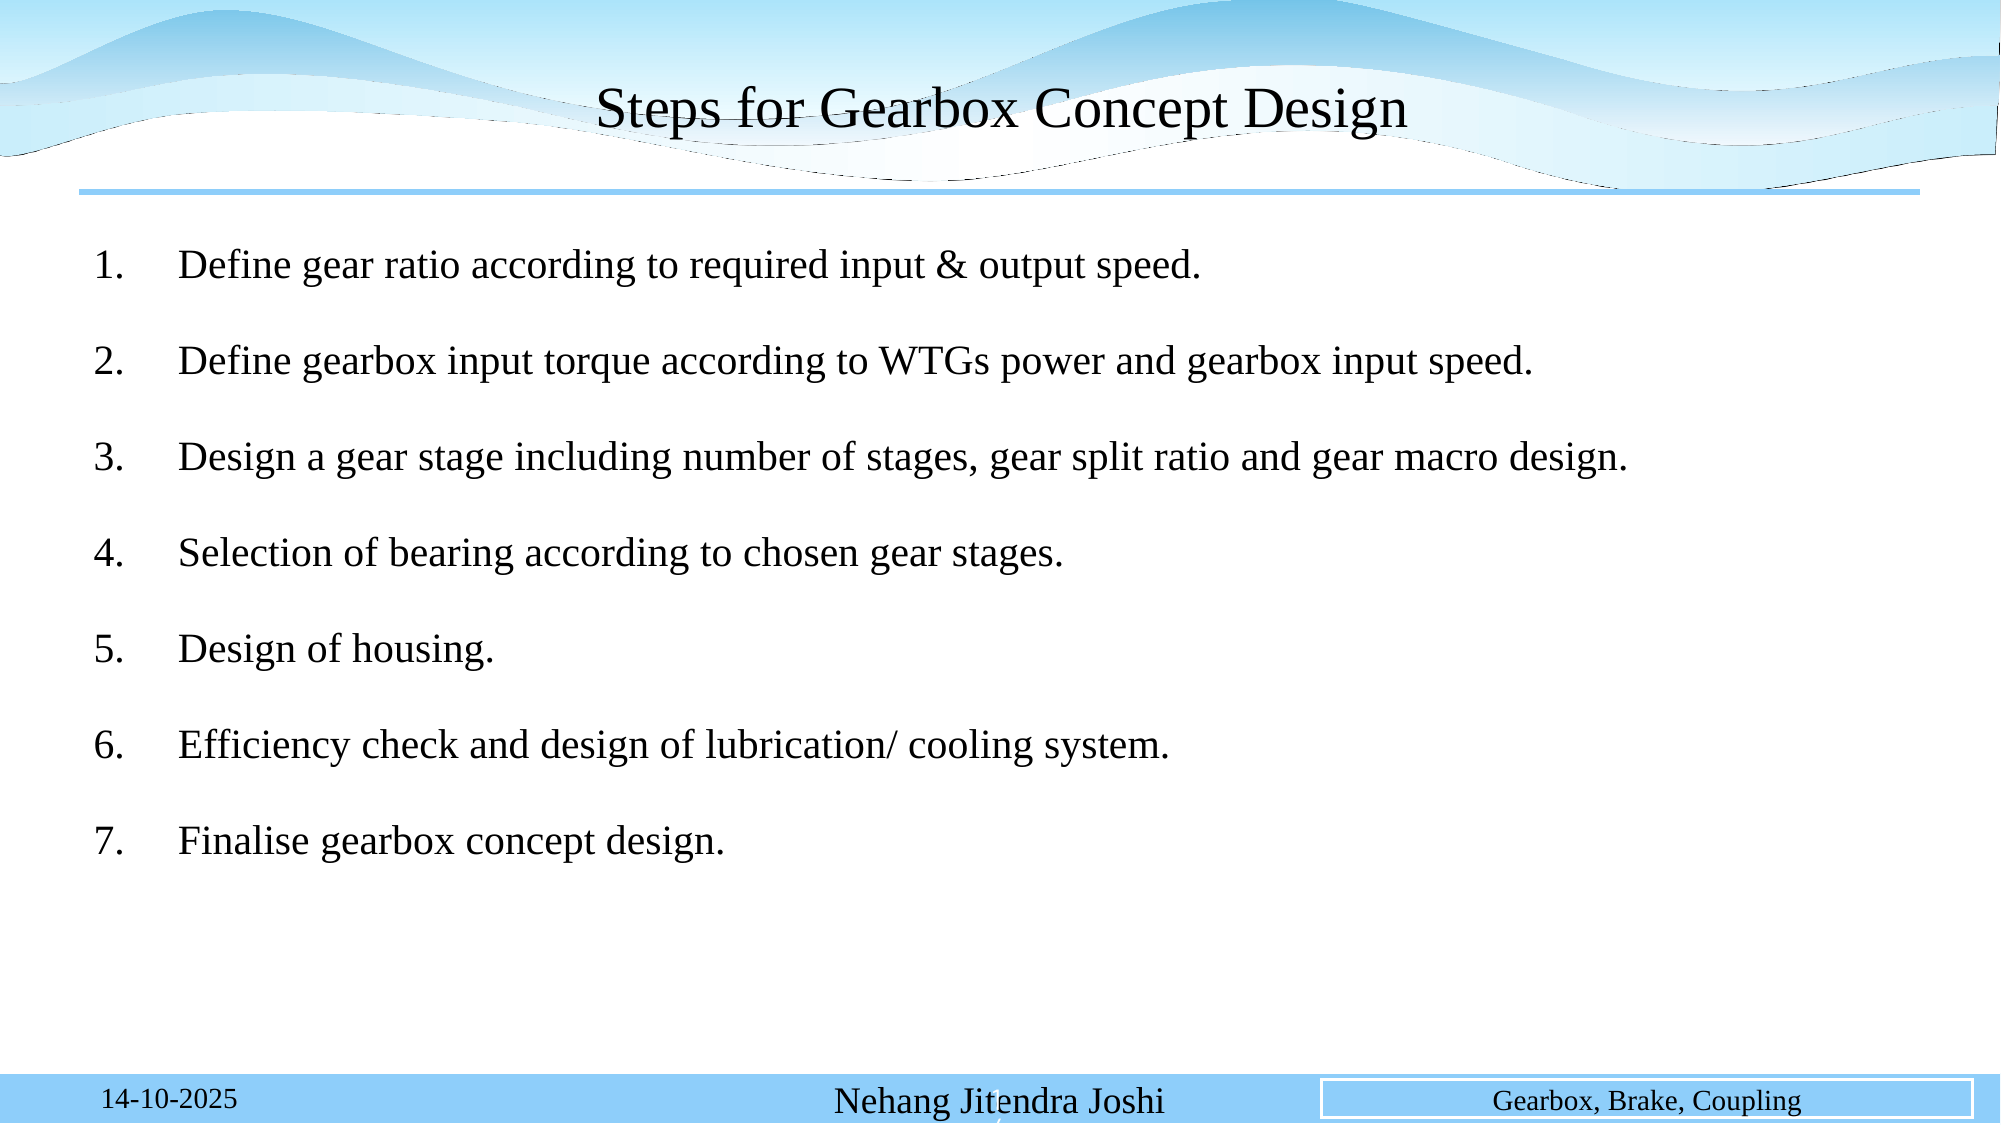

# Steps for Gearbox Concept Design

Define gear ratio according to required input & output speed.
Define gearbox input torque according to WTGs power and gearbox input speed.
Design a gear stage including number of stages, gear split ratio and gear macro design.
Selection of bearing according to chosen gear stages.
Design of housing.
Efficiency check and design of lubrication/ cooling system.
Finalise gearbox concept design.
143
14-10-2025
Nehang Jitendra Joshi
Gearbox, Brake, Coupling